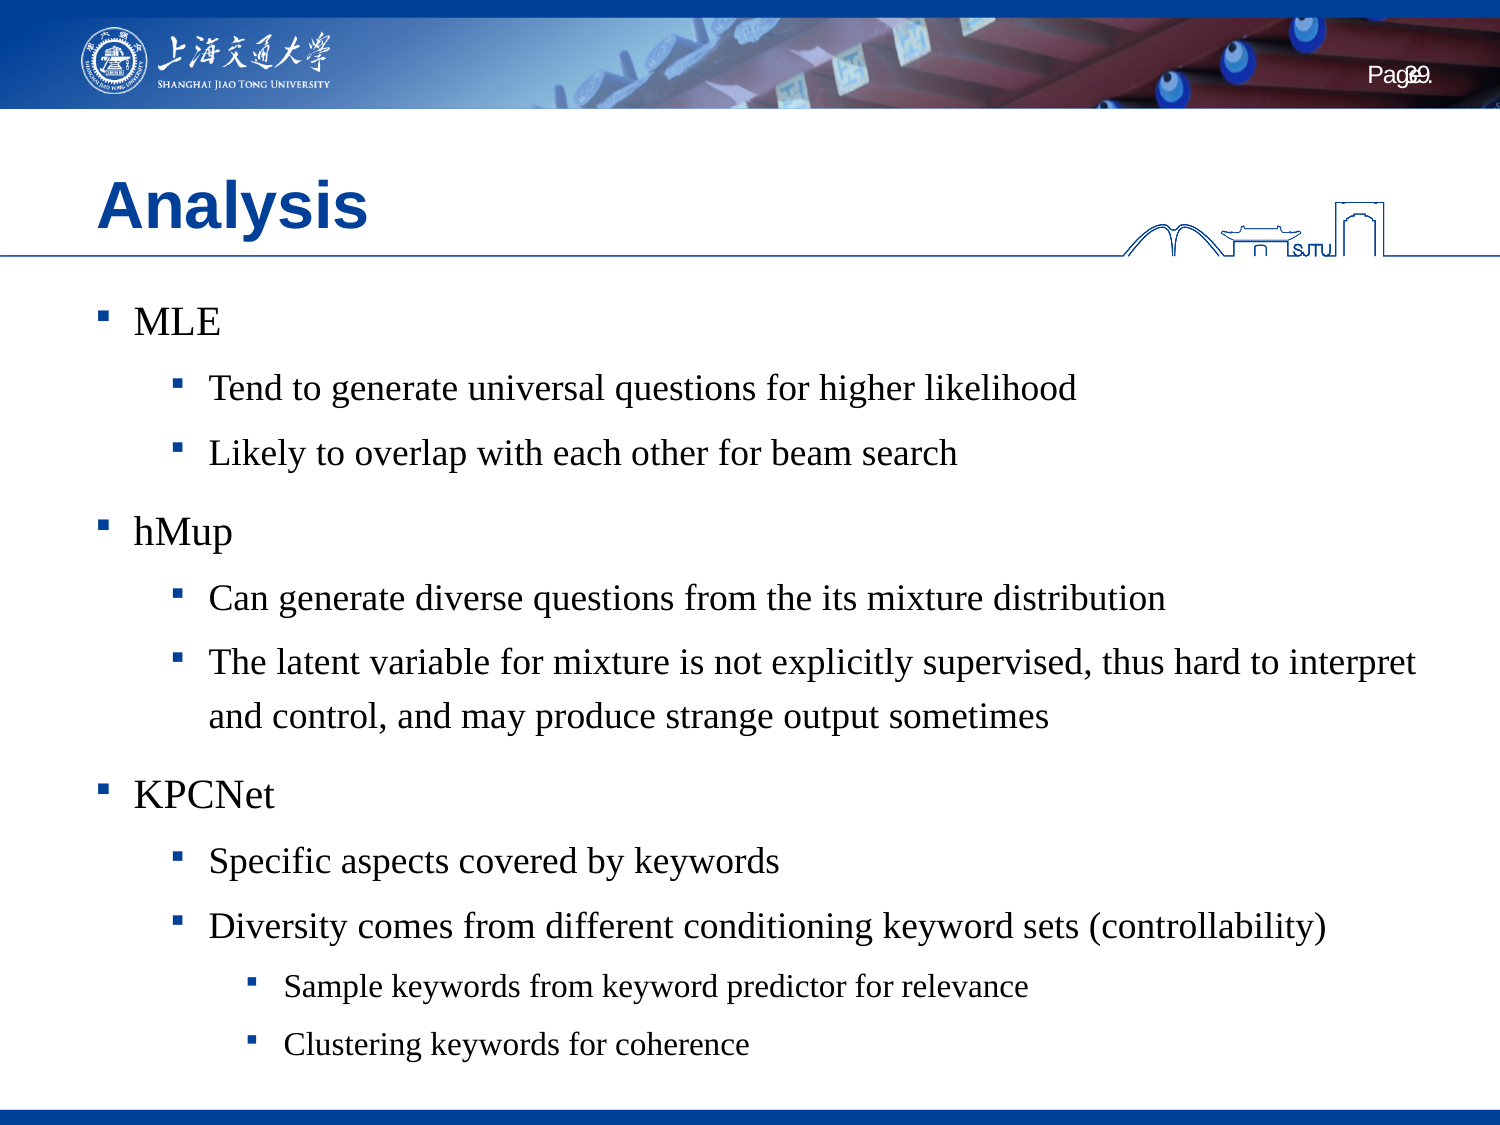

# Analysis
MLE
Tend to generate universal questions for higher likelihood
Likely to overlap with each other for beam search
hMup
Can generate diverse questions from the its mixture distribution
The latent variable for mixture is not explicitly supervised, thus hard to interpret and control, and may produce strange output sometimes
KPCNet
Specific aspects covered by keywords
Diversity comes from different conditioning keyword sets (controllability)
Sample keywords from keyword predictor for relevance
Clustering keywords for coherence